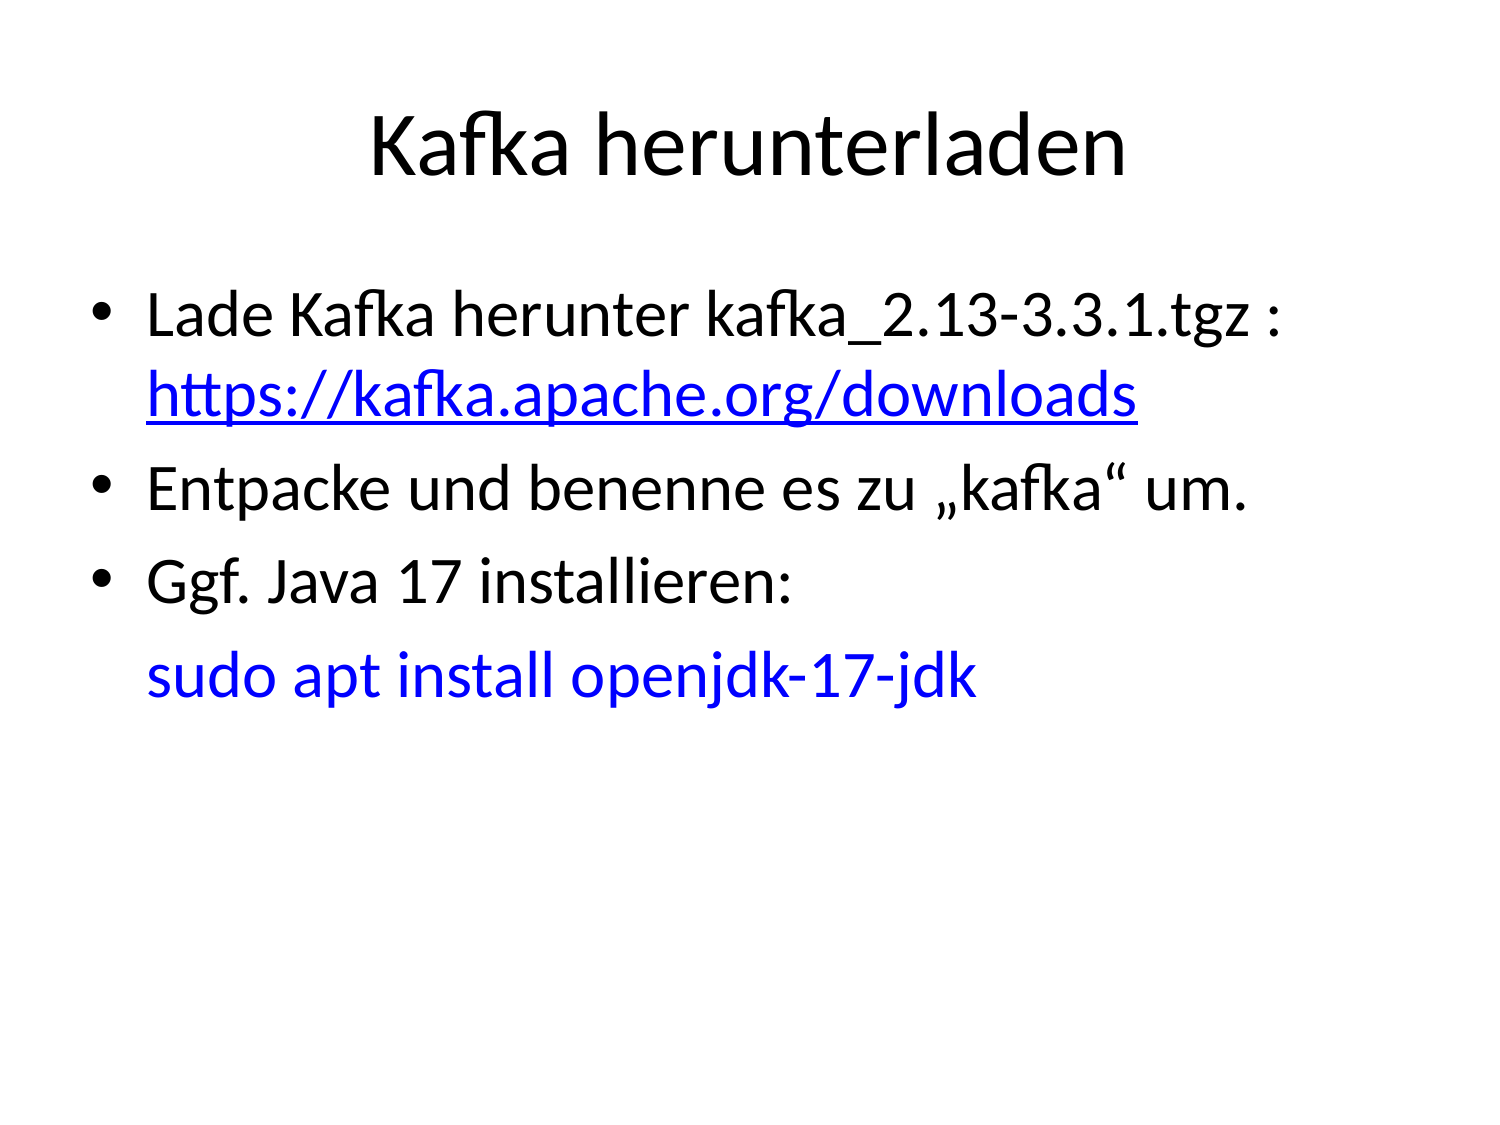

# Kafka herunterladen
Lade Kafka herunter kafka_2.13-3.3.1.tgz : https://kafka.apache.org/downloads
Entpacke und benenne es zu „kafka“ um.
Ggf. Java 17 installieren:
sudo apt install openjdk-17-jdk